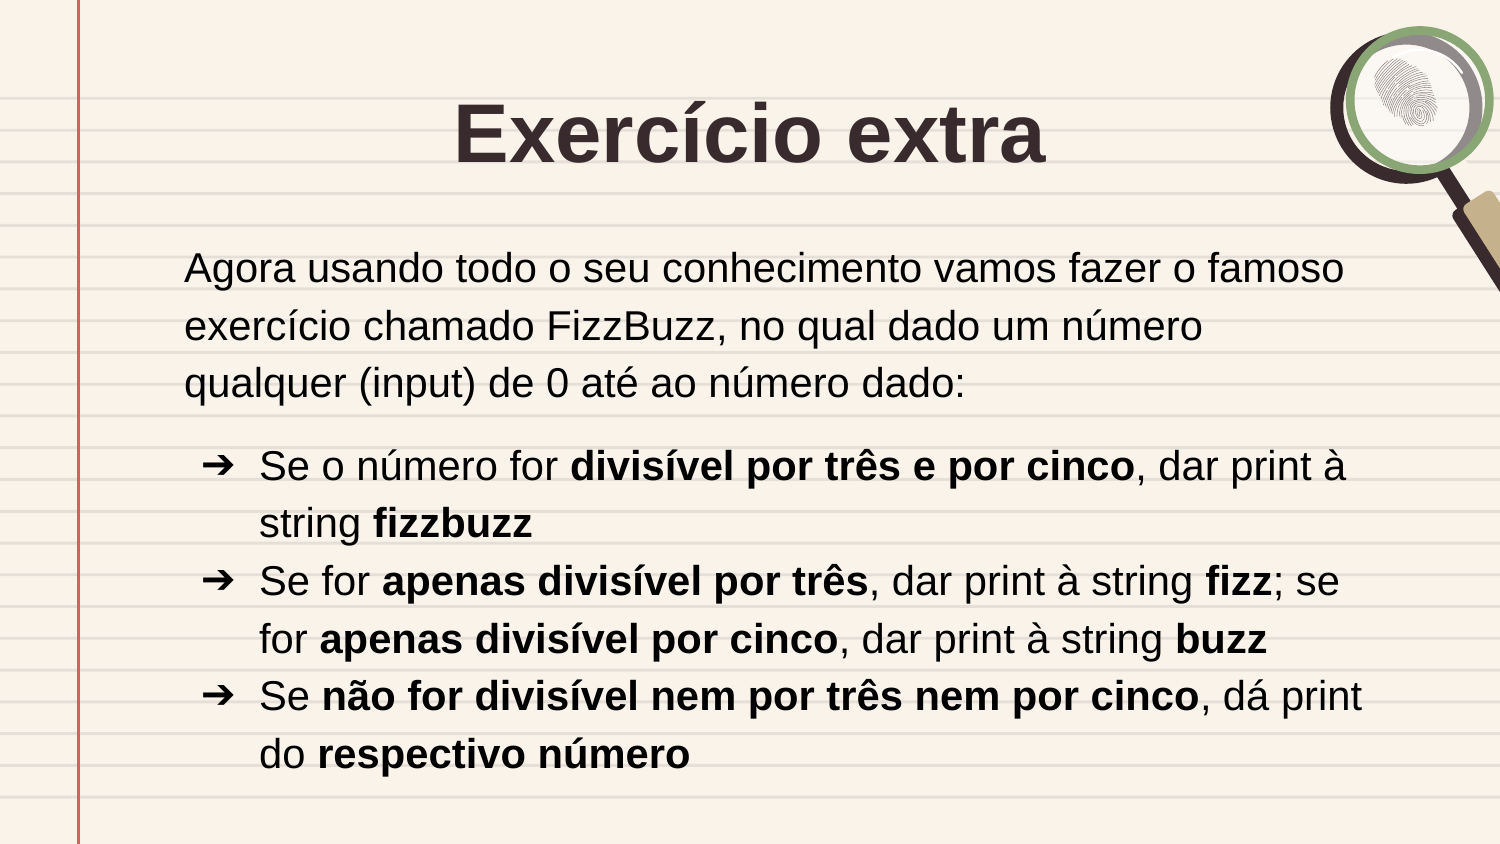

# Exercício extra
​Agora usando todo o seu conhecimento vamos fazer o famoso exercício chamado FizzBuzz, no qual dado um número qualquer (input) de 0 até ao número dado:
Se o número for divisível por três e por cinco, dar print à string fizzbuzz
Se for apenas divisível por três, dar print à string fizz; se for apenas divisível por cinco, dar print à string buzz
Se não for divisível nem por três nem por cinco, dá print do respectivo número